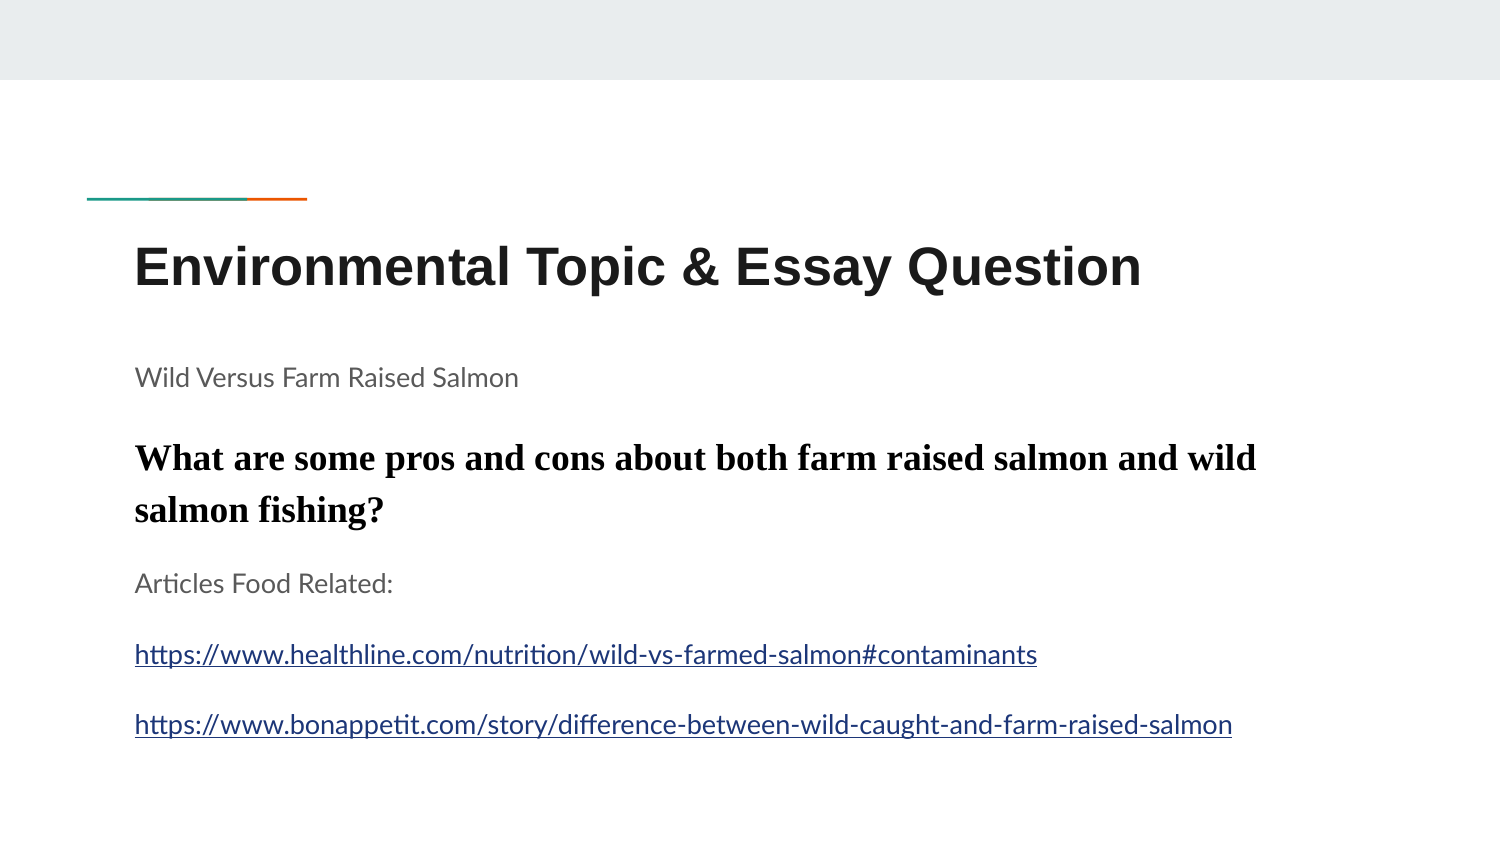

# Environmental Topic & Essay Question
Wild Versus Farm Raised Salmon
What are some pros and cons about both farm raised salmon and wild salmon fishing?

Articles Food Related:
https://www.healthline.com/nutrition/wild-vs-farmed-salmon#contaminants
https://www.bonappetit.com/story/difference-between-wild-caught-and-farm-raised-salmon